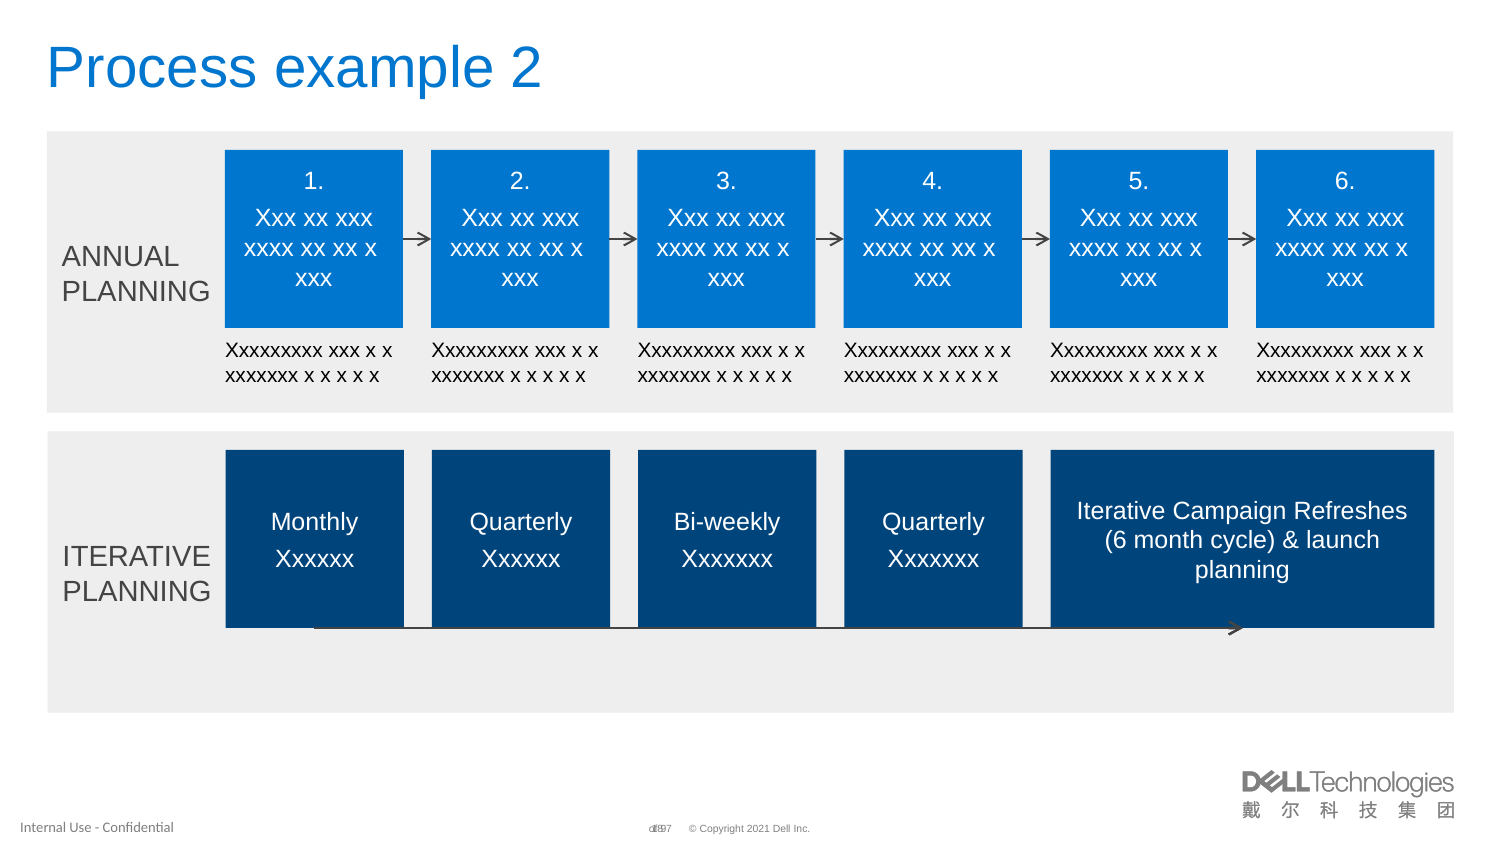

# Process example 2
ANNUAL
PLANNING
1.
Xxx xx xxx xxxx xx xx x  xxx
2.
Xxx xx xxx xxxx xx xx x  xxx
3.
Xxx xx xxx xxxx xx xx x  xxx
4.
Xxx xx xxx xxxx xx xx x  xxx
5.
Xxx xx xxx xxxx xx xx x  xxx
6.
Xxx xx xxx xxxx xx xx x  xxx
Xxxxxxxxx xxx x x xxxxxxx x x x x x
Xxxxxxxxx xxx x x xxxxxxx x x x x x
Xxxxxxxxx xxx x x xxxxxxx x x x x x
Xxxxxxxxx xxx x x xxxxxxx x x x x x
Xxxxxxxxx xxx x x xxxxxxx x x x x x
Xxxxxxxxx xxx x x xxxxxxx x x x x x
ITERATIVE
PLANNING
Monthly
Xxxxxx
Quarterly
Xxxxxx
Bi-weekly
Xxxxxxx
Quarterly
Xxxxxxx
Iterative Campaign Refreshes (6 month cycle) & launch planning